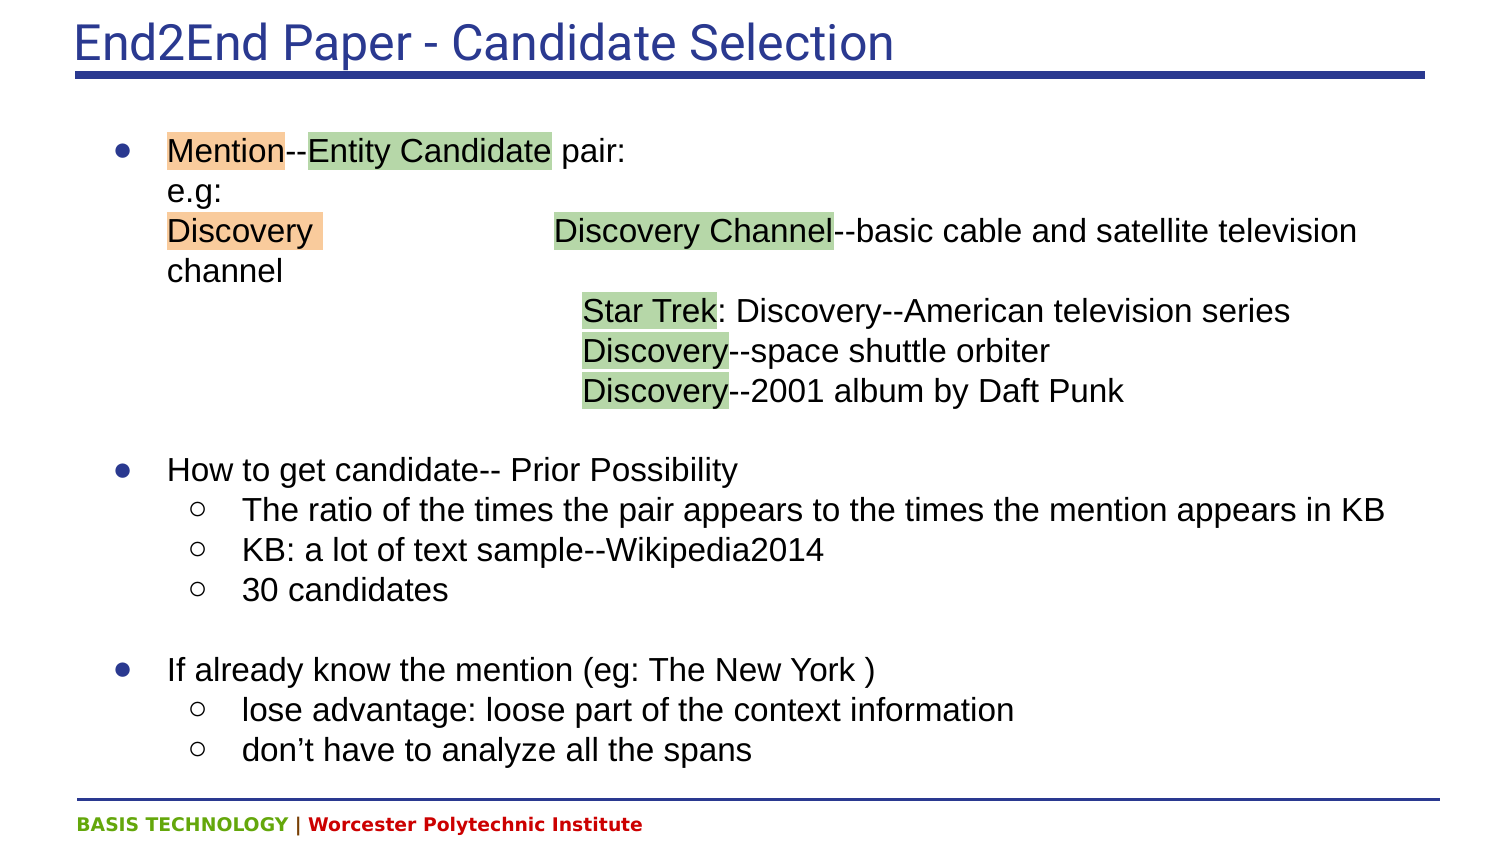

# End2End Paper - Candidate Selection
Mention--Entity Candidate pair:
e.g:
Discovery                          Discovery Channel--basic cable and satellite television channel
                                                     Star Trek: Discovery--American television series
                                                     Discovery--space shuttle orbiter
                                                     Discovery--2001 album by Daft Punk

How to get candidate-- Prior Possibility
The ratio of the times the pair appears to the times the mention appears in KB
KB: a lot of text sample--Wikipedia2014
30 candidates

If already know the mention (eg: The New York )
lose advantage: loose part of the context information
don’t have to analyze all the spans
BASIS TECHNOLOGY | Worcester Polytechnic Institute